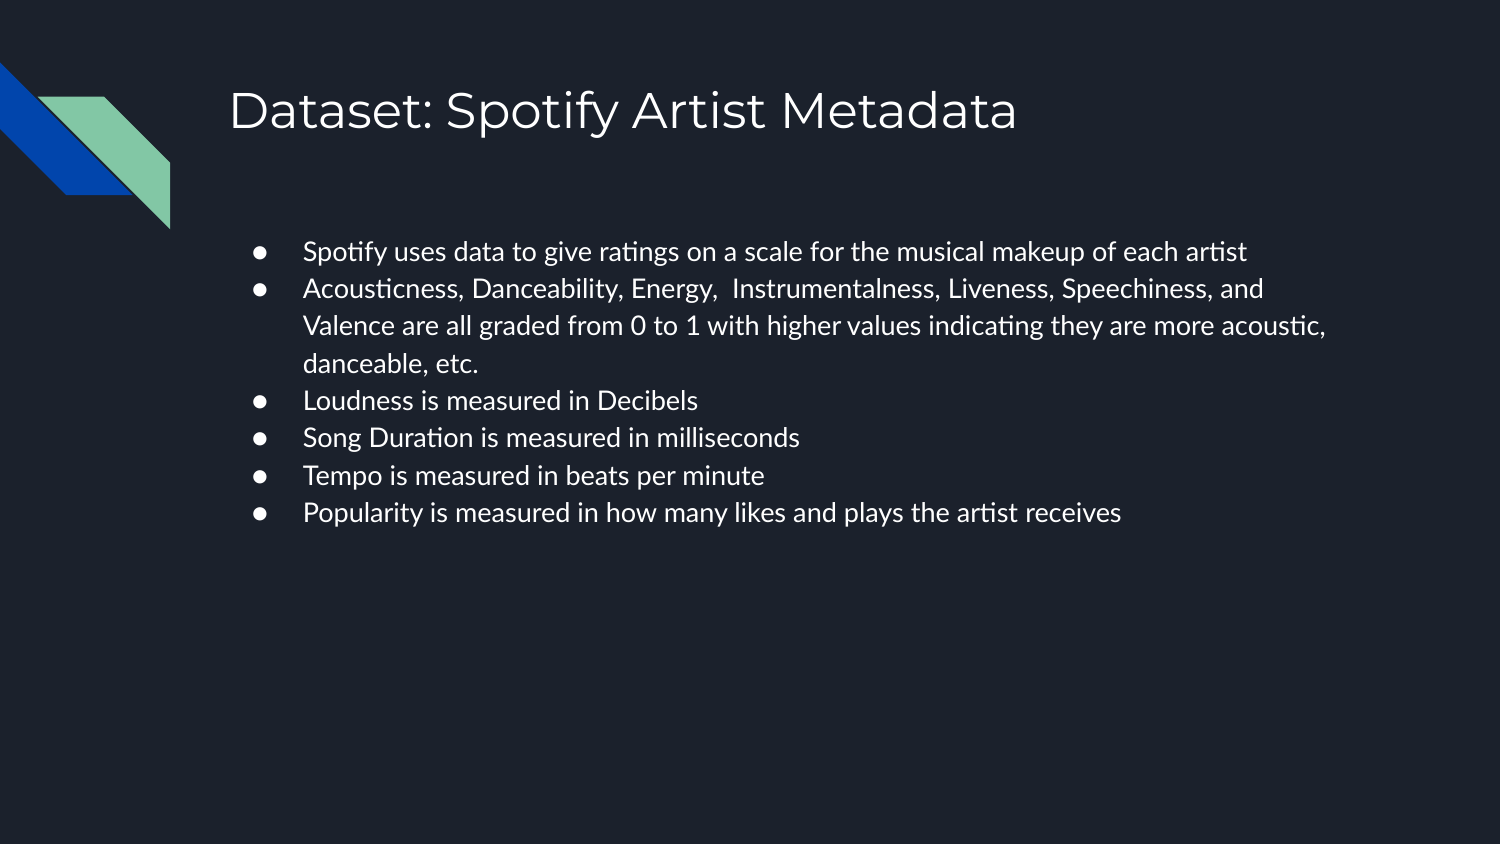

# Dataset: Spotify Artist Metadata
Spotify uses data to give ratings on a scale for the musical makeup of each artist
Acousticness, Danceability, Energy,  Instrumentalness, Liveness, Speechiness, and Valence are all graded from 0 to 1 with higher values indicating they are more acoustic, danceable, etc.
Loudness is measured in Decibels
Song Duration is measured in milliseconds
Tempo is measured in beats per minute
Popularity is measured in how many likes and plays the artist receives